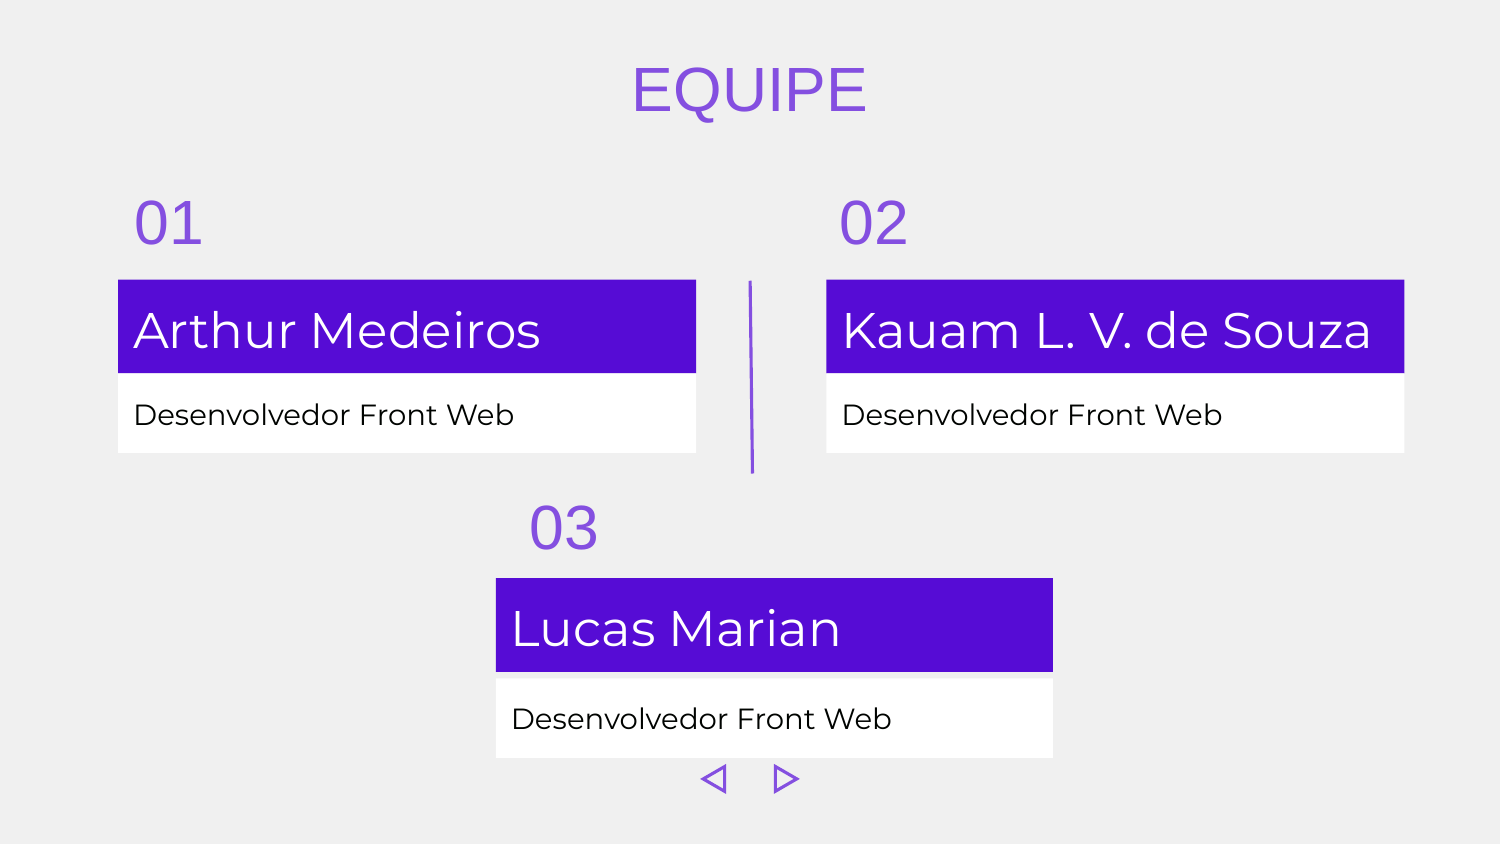

EQUIPE

# 01
02
Arthur Medeiros
Kauam L. V. de Souza
Desenvolvedor Front Web
Desenvolvedor Front Web
03
Lucas Marian

Desenvolvedor Front Web